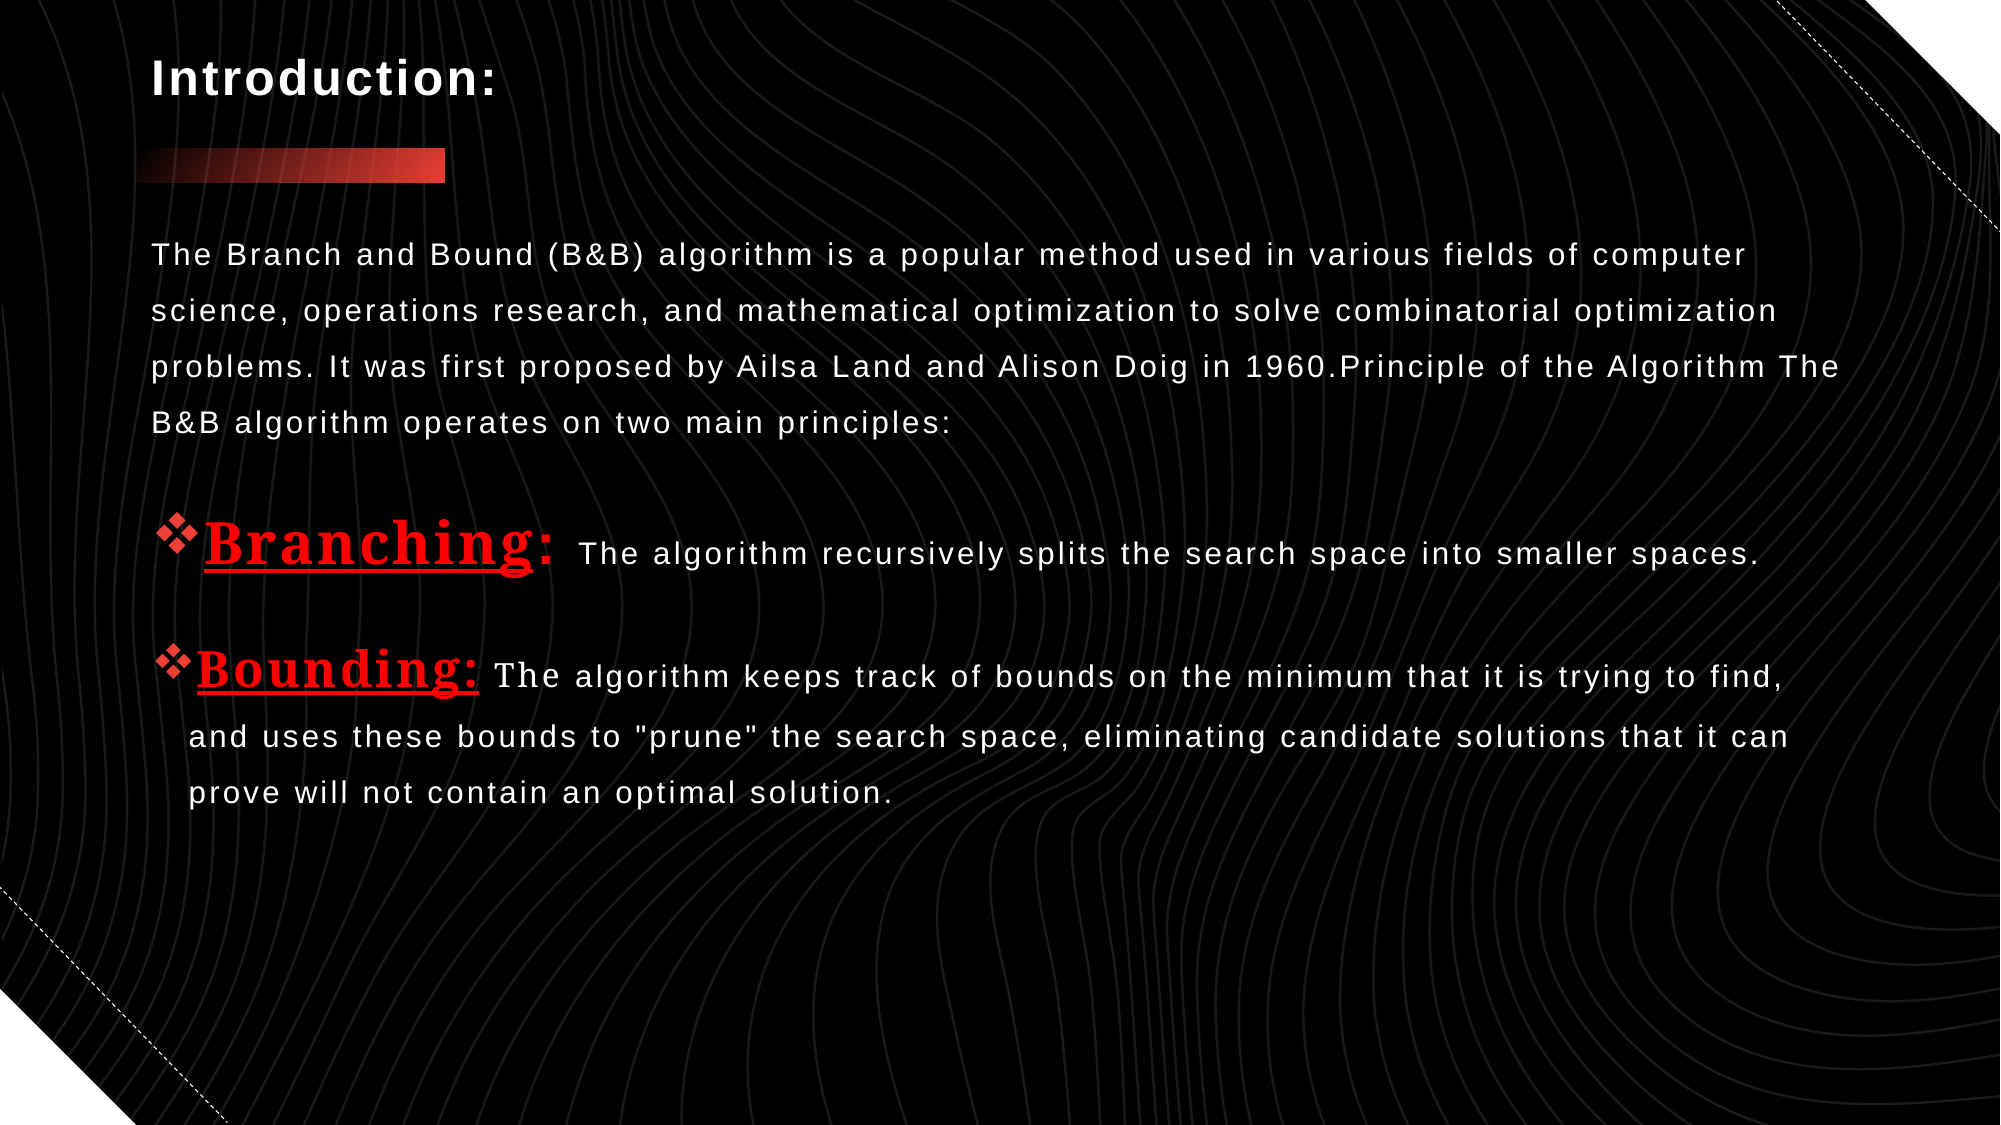

# Introduction:
The Branch and Bound (B&B) algorithm is a popular method used in various fields of computer science, operations research, and mathematical optimization to solve combinatorial optimization problems. It was first proposed by Ailsa Land and Alison Doig in 1960.Principle of the Algorithm The B&B algorithm operates on two main principles:
Branching: The algorithm recursively splits the search space into smaller spaces.
Bounding: The algorithm keeps track of bounds on the minimum that it is trying to find, and uses these bounds to "prune" the search space, eliminating candidate solutions that it can prove will not contain an optimal solution.